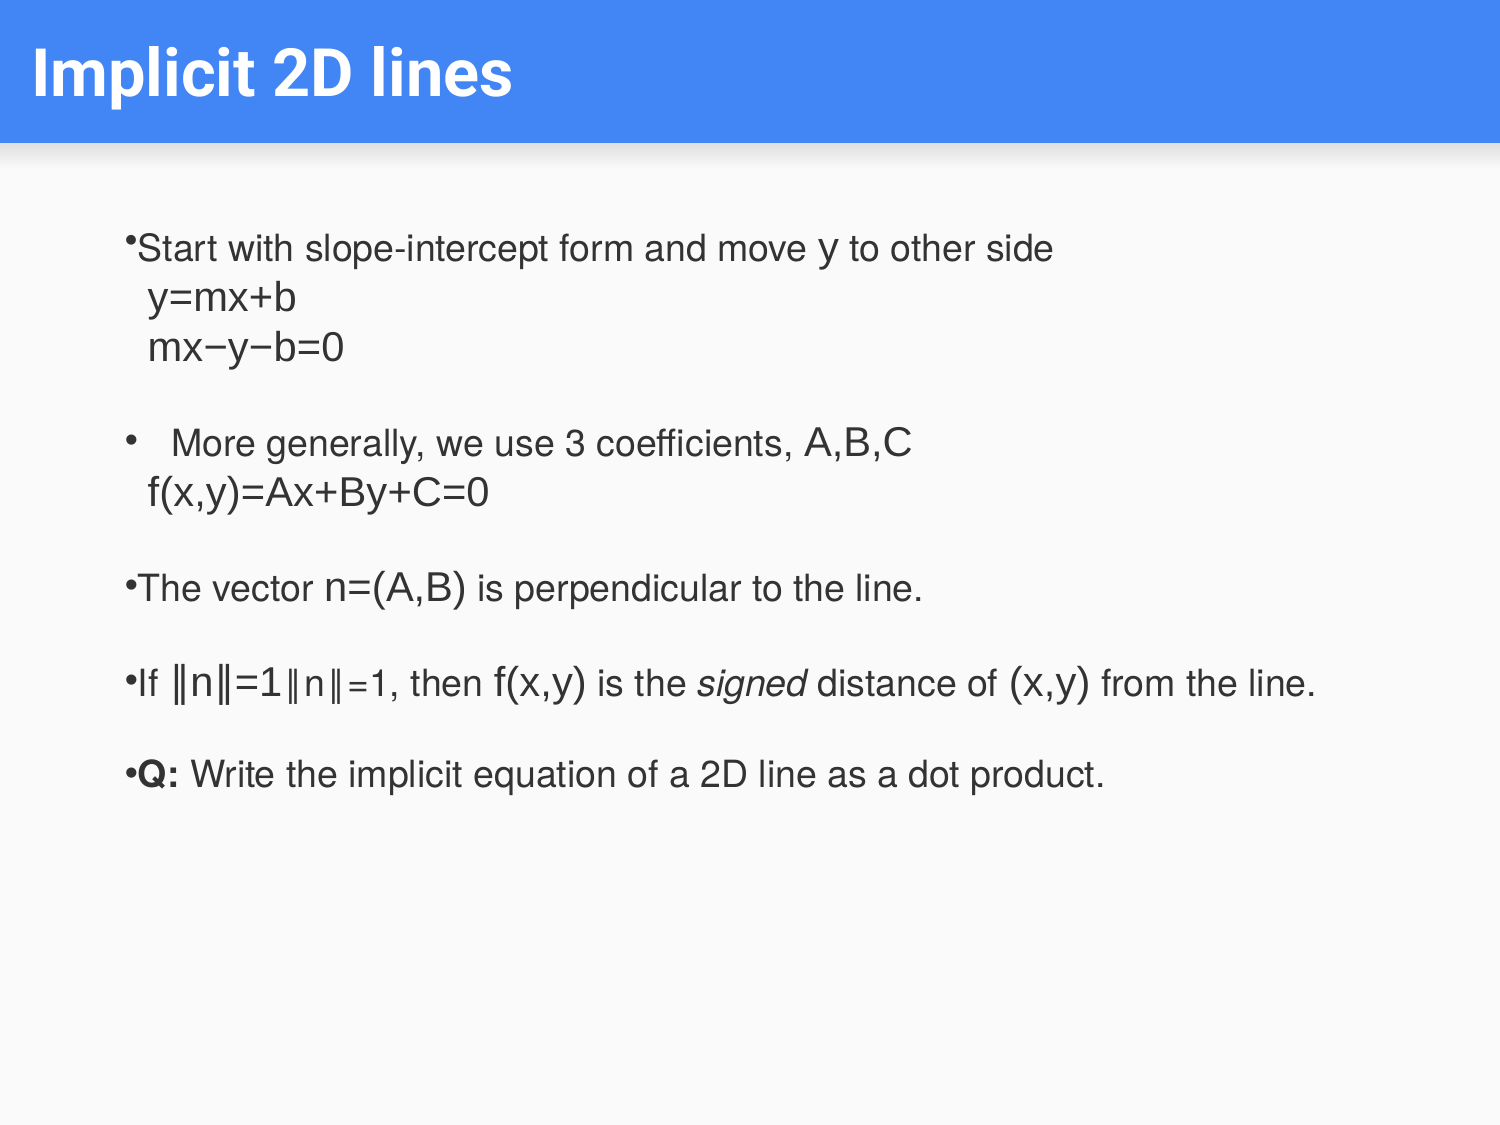

# Implicit 2D lines
Start with slope-intercept form and move y to other side
  y=mx+b  
  mx−y−b=0

More generally, we use 3 coefficients, A,B,C
  f(x,y)=Ax+By+C=0

The vector n=(A,B) is perpendicular to the line.

If ∥n∥=1‖n‖=1, then f(x,y) is the signed distance of (x,y) from the line.

Q: Write the implicit equation of a 2D line as a dot product.